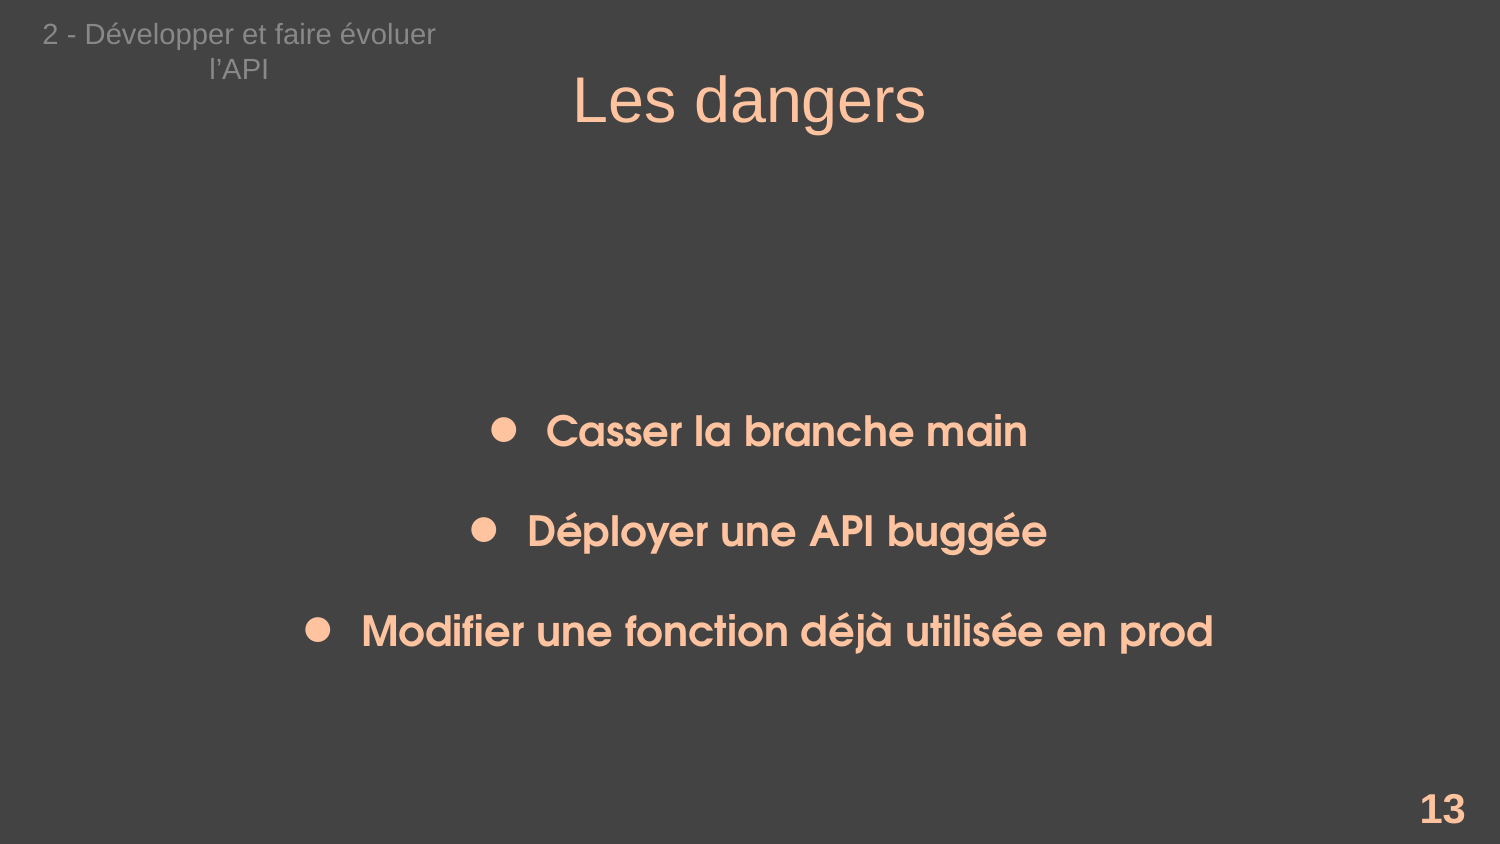

2 - Développer et faire évoluer l’API
1 - Présentation de l’entreprise
Les dangers
Casser la branche main
Déployer une API buggée
Modifier une fonction déjà utilisée en prod
13